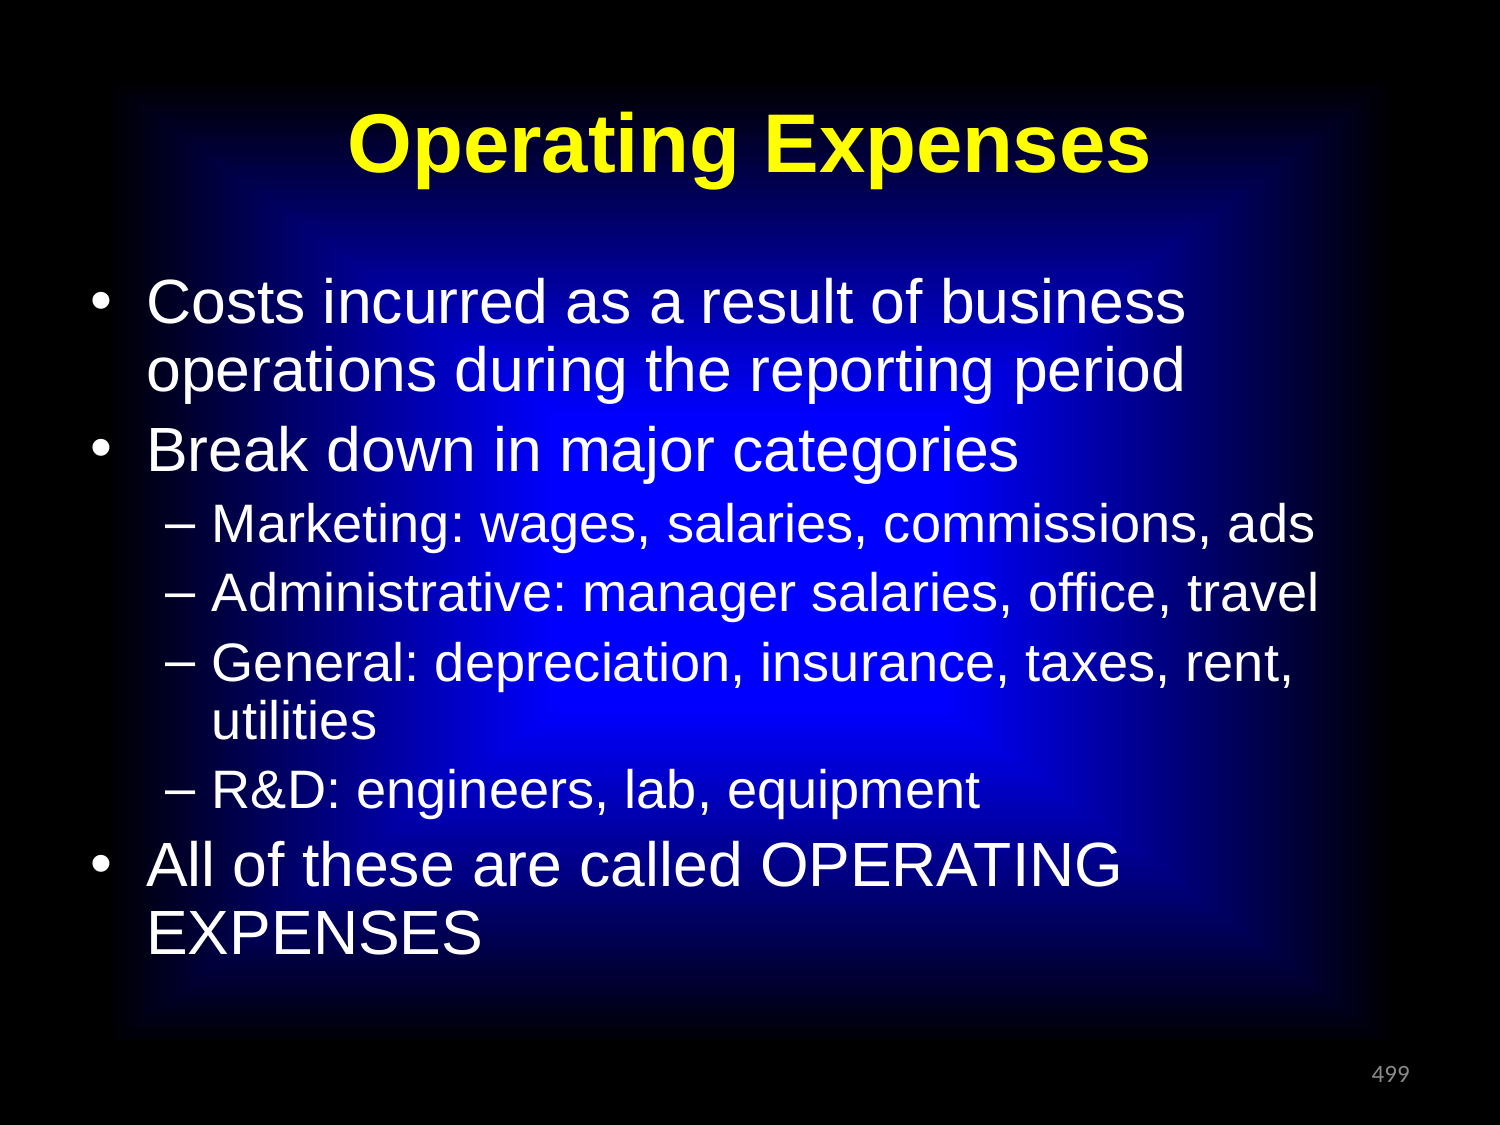

# Operating Expenses
Costs incurred as a result of business operations during the reporting period
Break down in major categories
Marketing: wages, salaries, commissions, ads
Administrative: manager salaries, office, travel
General: depreciation, insurance, taxes, rent, utilities
R&D: engineers, lab, equipment
All of these are called OPERATING EXPENSES
499